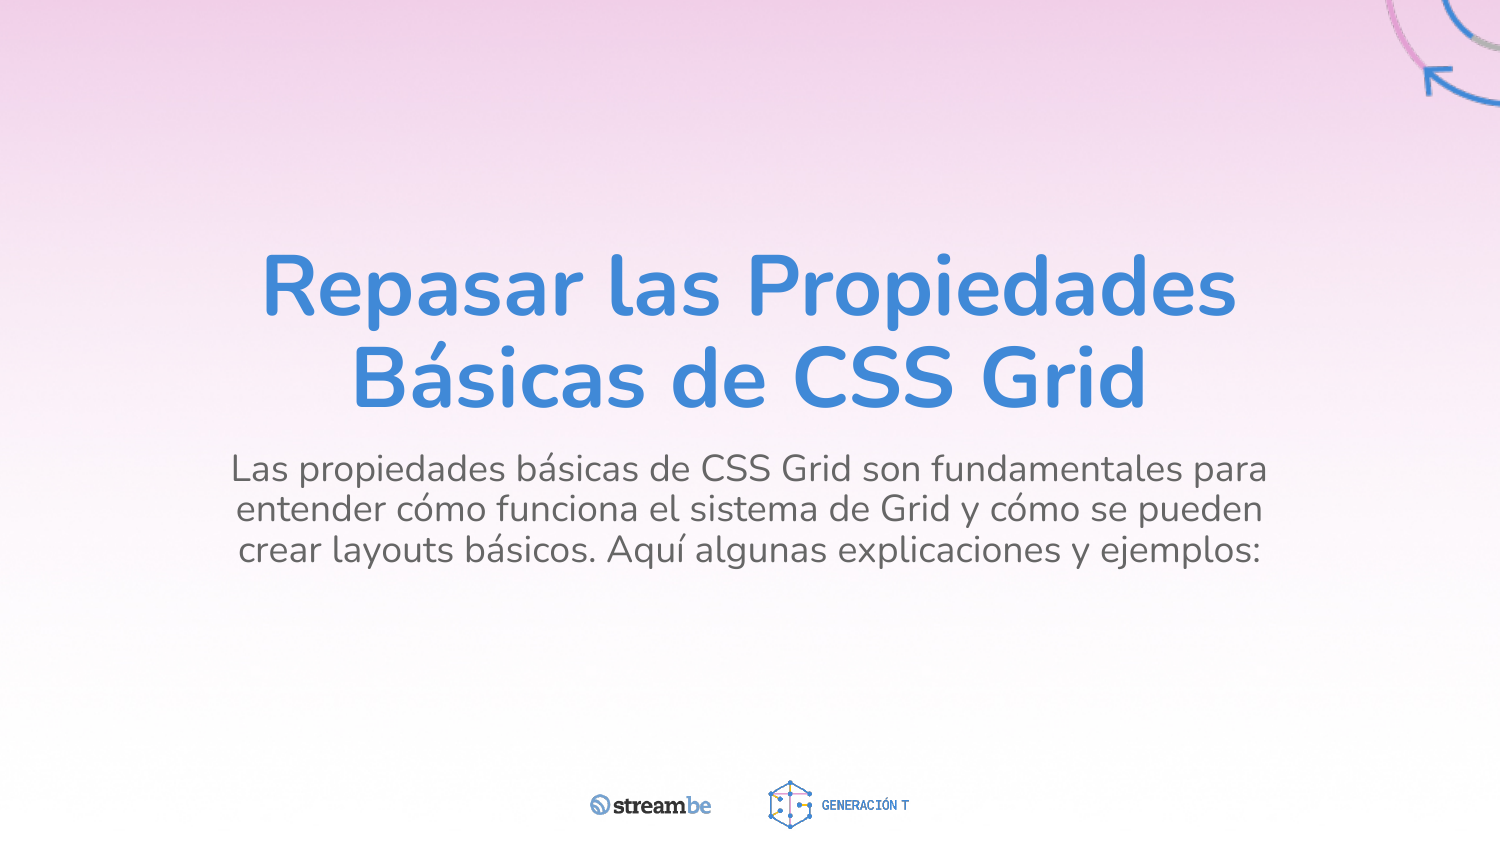

# Repasar las Propiedades Básicas de CSS Grid
Las propiedades básicas de CSS Grid son fundamentales para entender cómo funciona el sistema de Grid y cómo se pueden crear layouts básicos. Aquí algunas explicaciones y ejemplos: